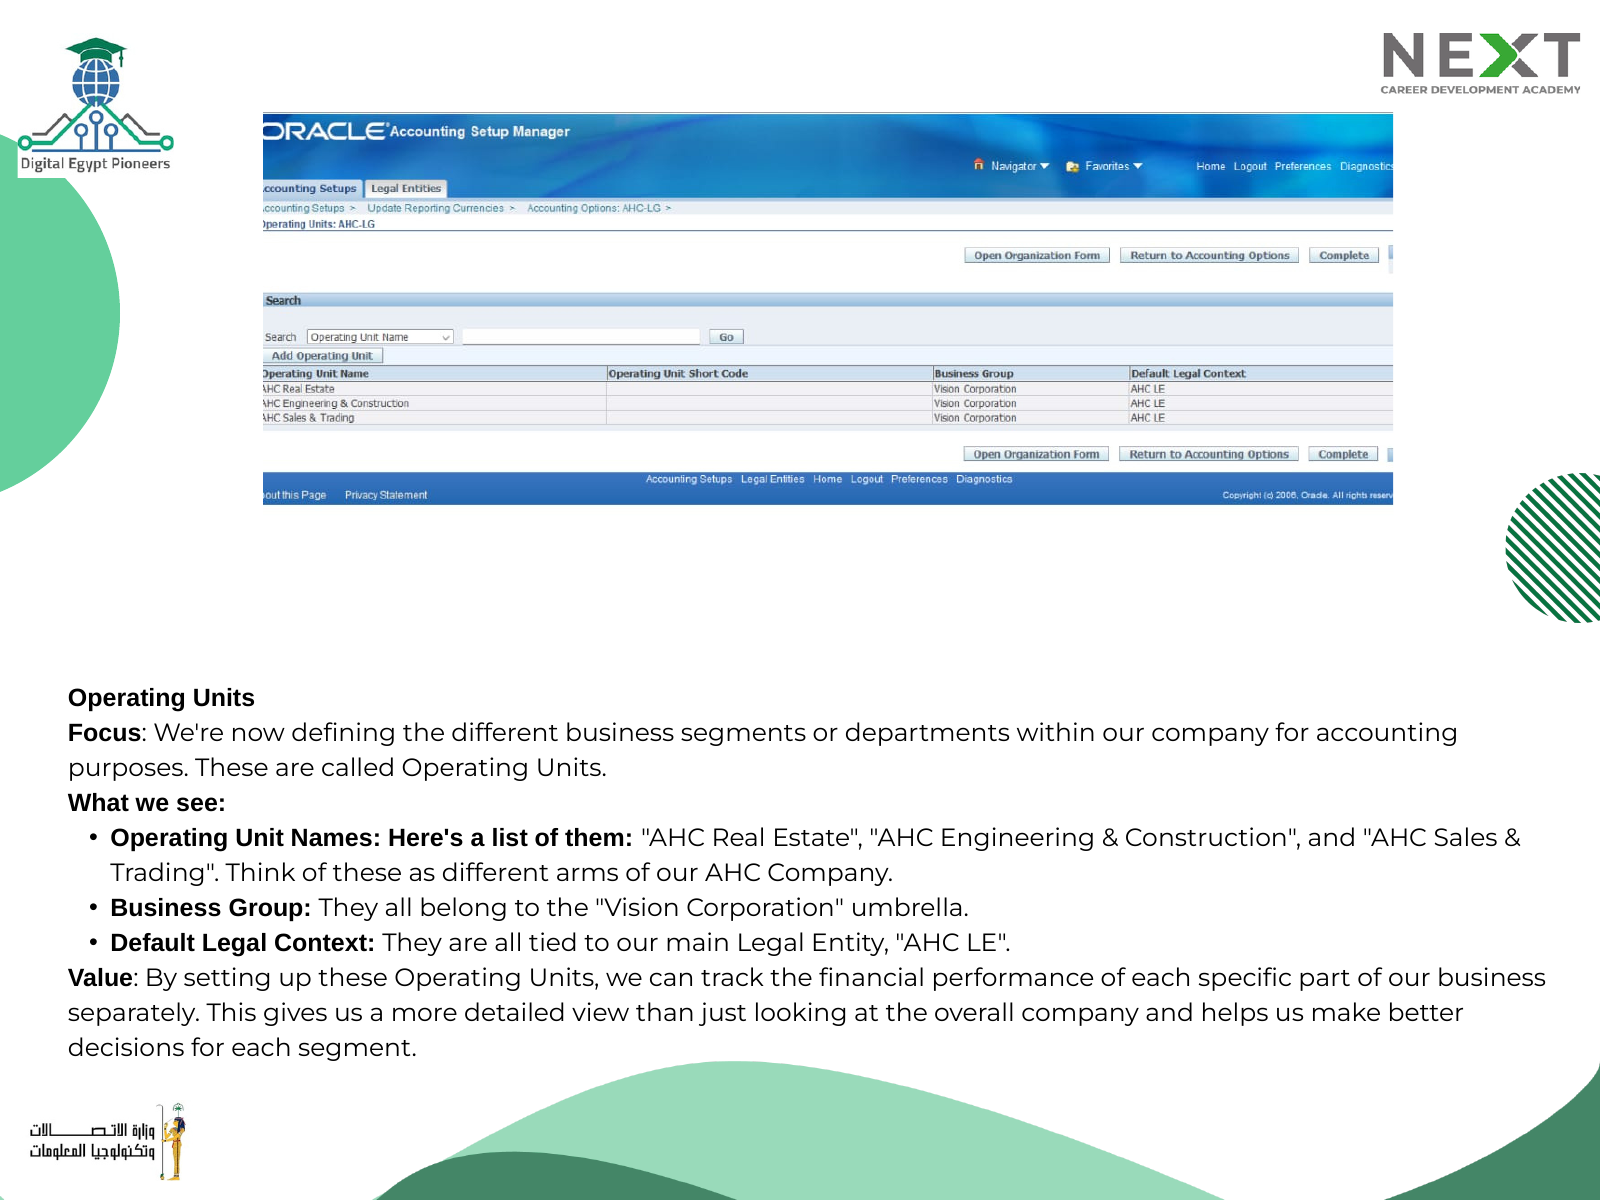

Operating Units
Focus: We're now defining the different business segments or departments within our company for accounting purposes. These are called Operating Units.
What we see:
Operating Unit Names: Here's a list of them: "AHC Real Estate", "AHC Engineering & Construction", and "AHC Sales & Trading". Think of these as different arms of our AHC Company.
Business Group: They all belong to the "Vision Corporation" umbrella.
Default Legal Context: They are all tied to our main Legal Entity, "AHC LE".
Value: By setting up these Operating Units, we can track the financial performance of each specific part of our business separately. This gives us a more detailed view than just looking at the overall company and helps us make better decisions for each segment.